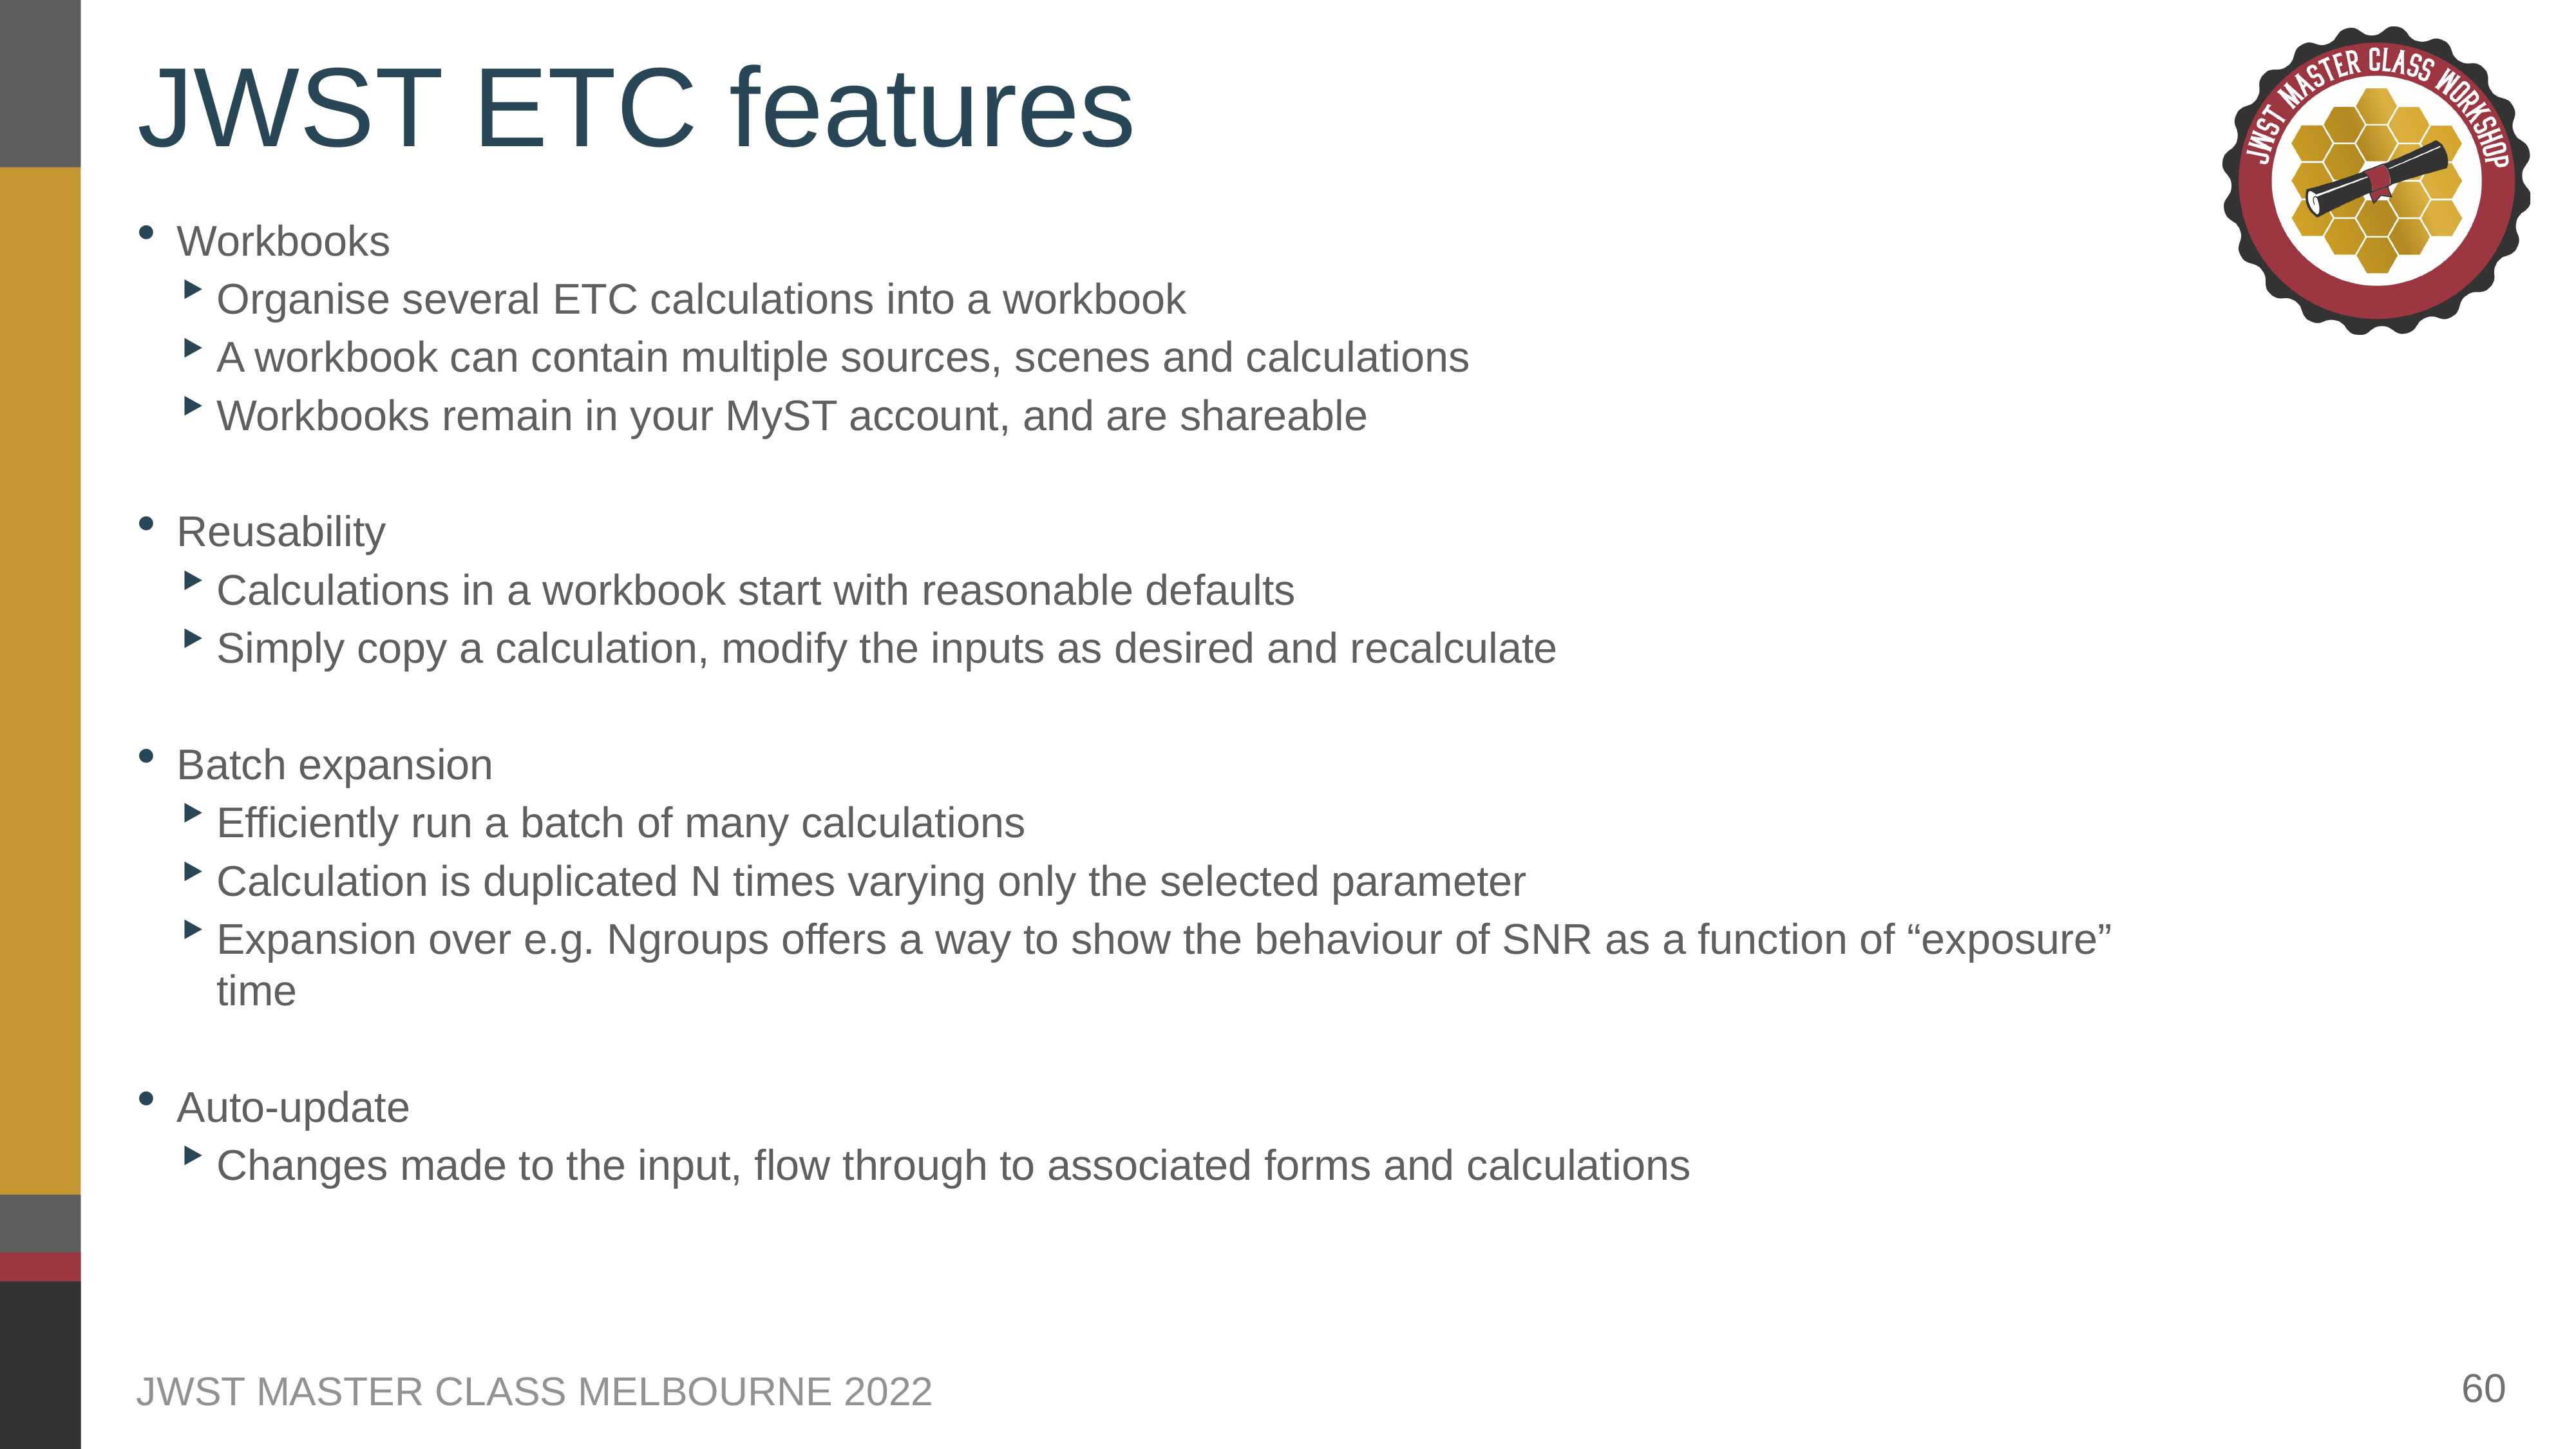

# JWST ETC features
Workbooks
Organise several ETC calculations into a workbook
A workbook can contain multiple sources, scenes and calculations
Workbooks remain in your MyST account, and are shareable

Reusability
Calculations in a workbook start with reasonable defaults
Simply copy a calculation, modify the inputs as desired and recalculate

Batch expansion
Efficiently run a batch of many calculations
Calculation is duplicated N times varying only the selected parameter
Expansion over e.g. Ngroups offers a way to show the behaviour of SNR as a function of “exposure” time

Auto-update
Changes made to the input, flow through to associated forms and calculations
60